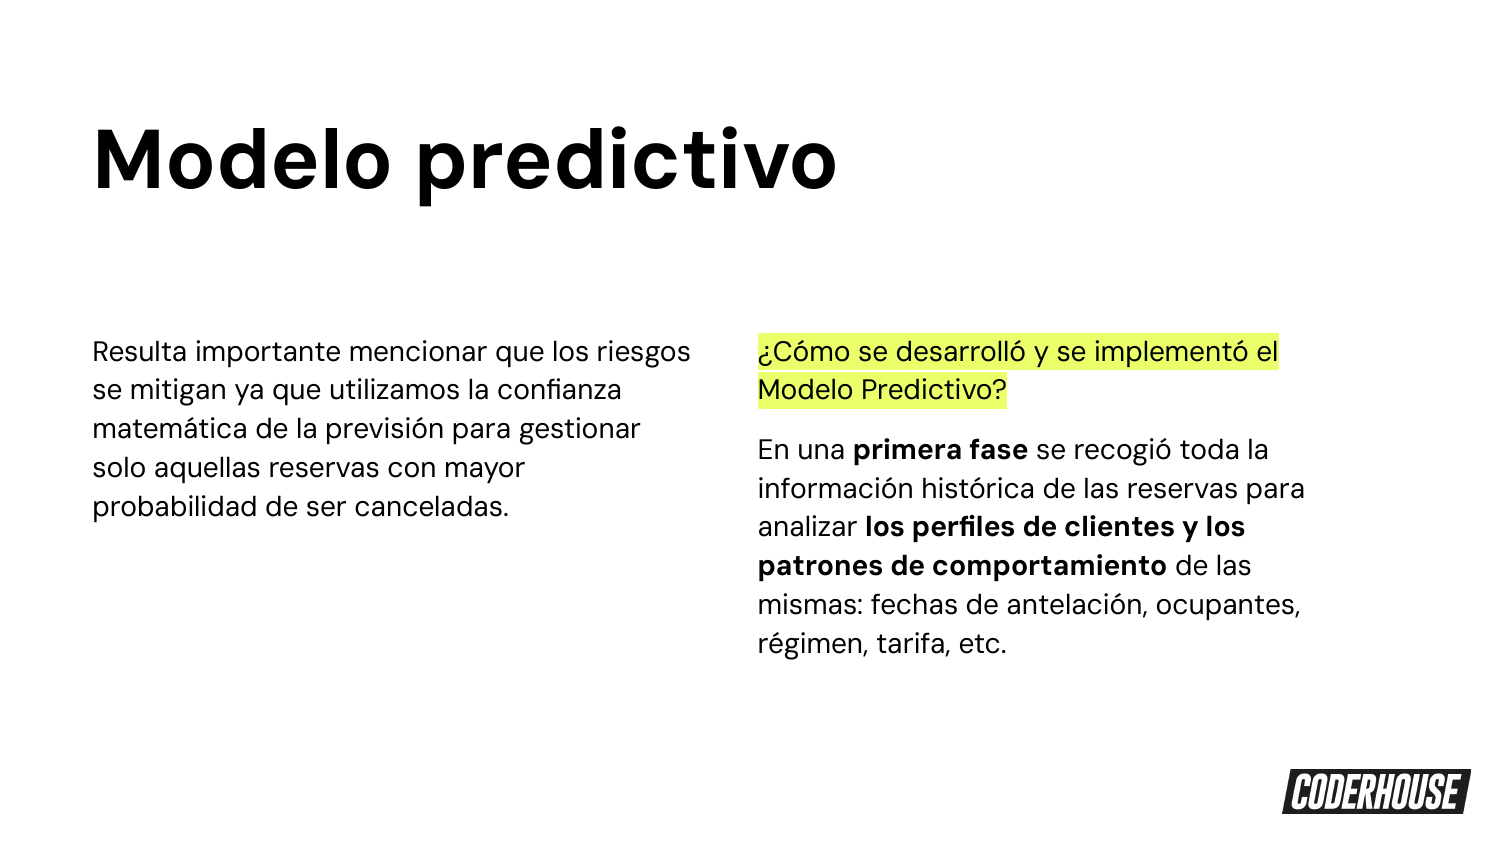

Modelo predictivo
Resulta importante mencionar que los riesgos se mitigan ya que utilizamos la confianza matemática de la previsión para gestionar solo aquellas reservas con mayor probabilidad de ser canceladas.

¿Cómo se desarrolló y se implementó el Modelo Predictivo?
En una primera fase se recogió toda la información histórica de las reservas para analizar los perfiles de clientes y los patrones de comportamiento de las mismas: fechas de antelación, ocupantes, régimen, tarifa, etc.